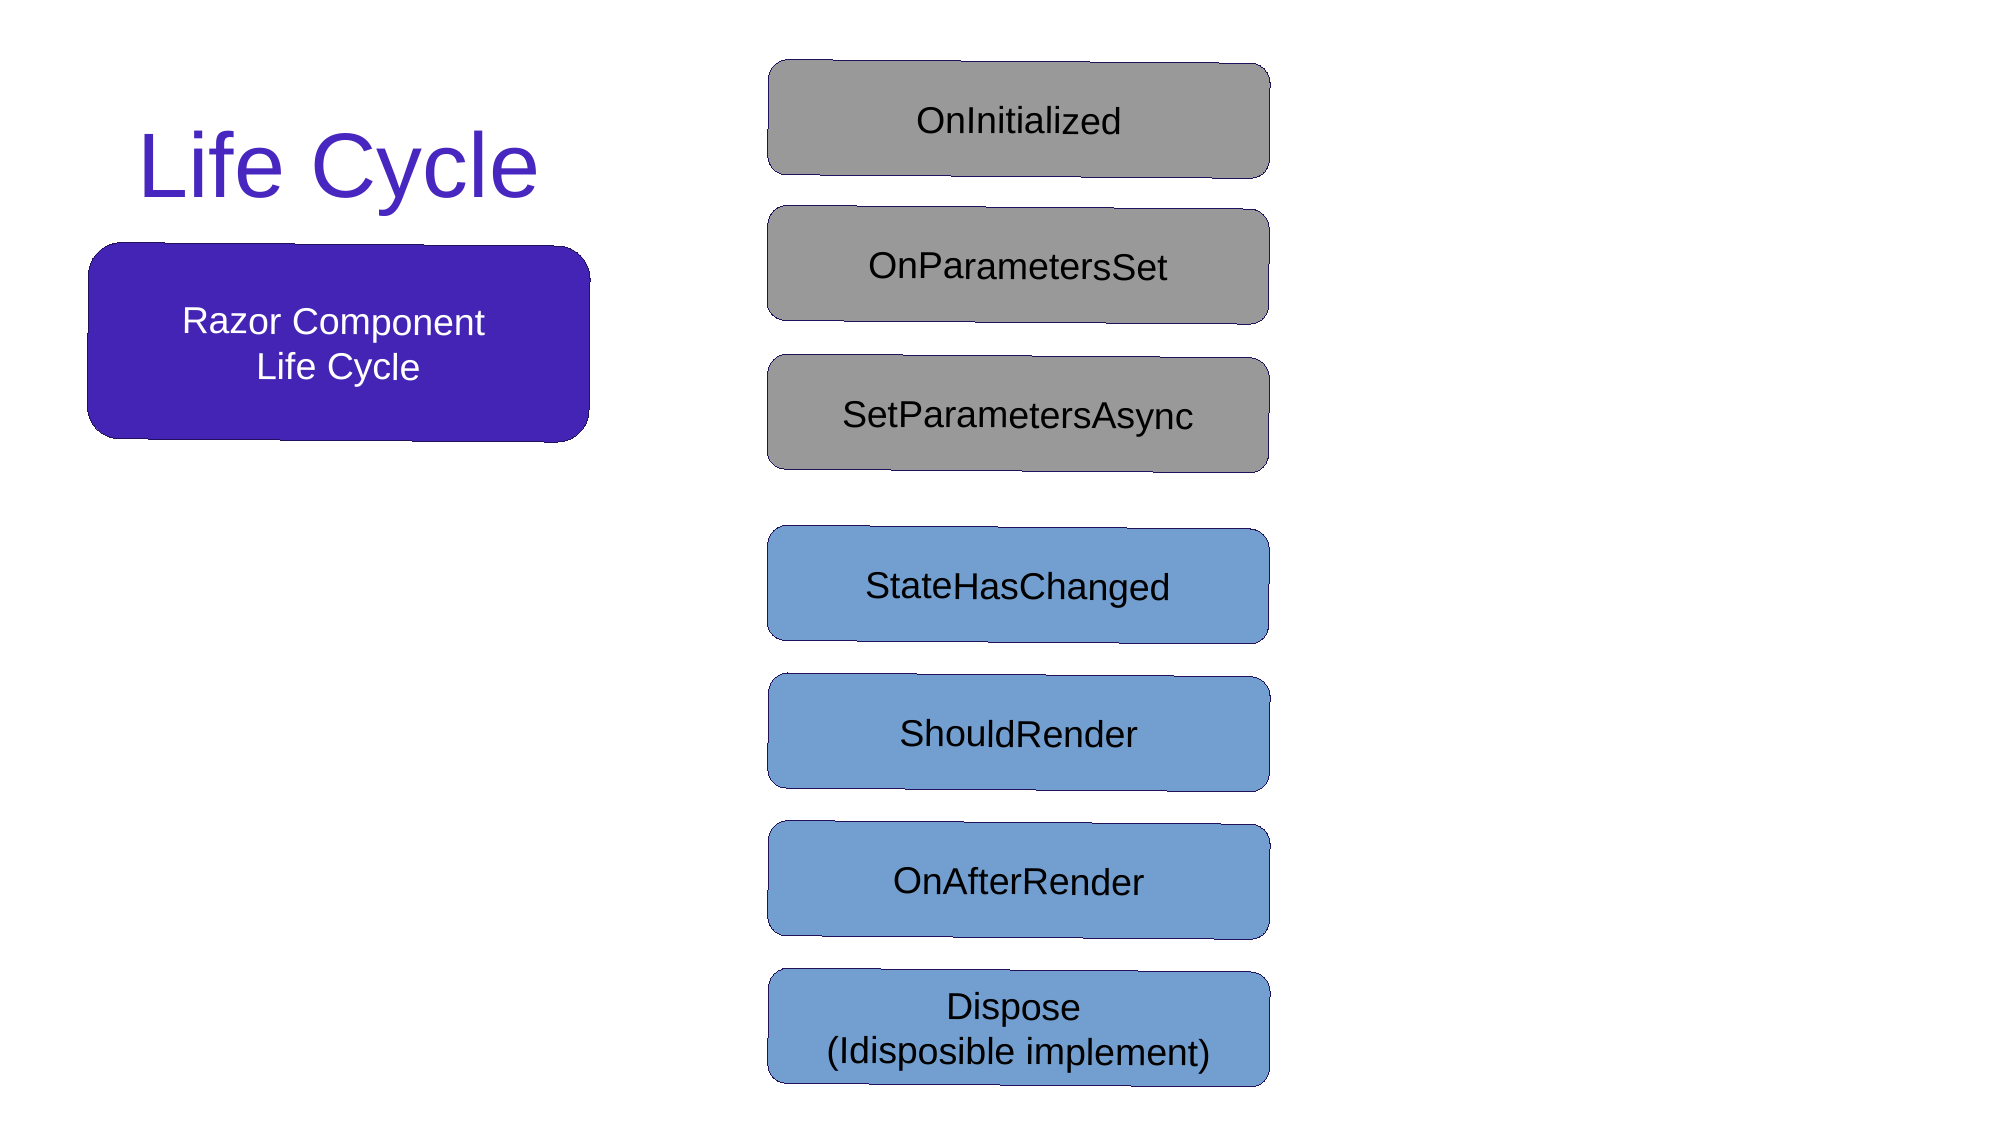

# Life Cycle
OnInitialized
OnParametersSet
Razor Component
Life Cycle
SetParametersAsync
StateHasChanged
ShouldRender
OnAfterRender
Dispose
(Idisposible implement)